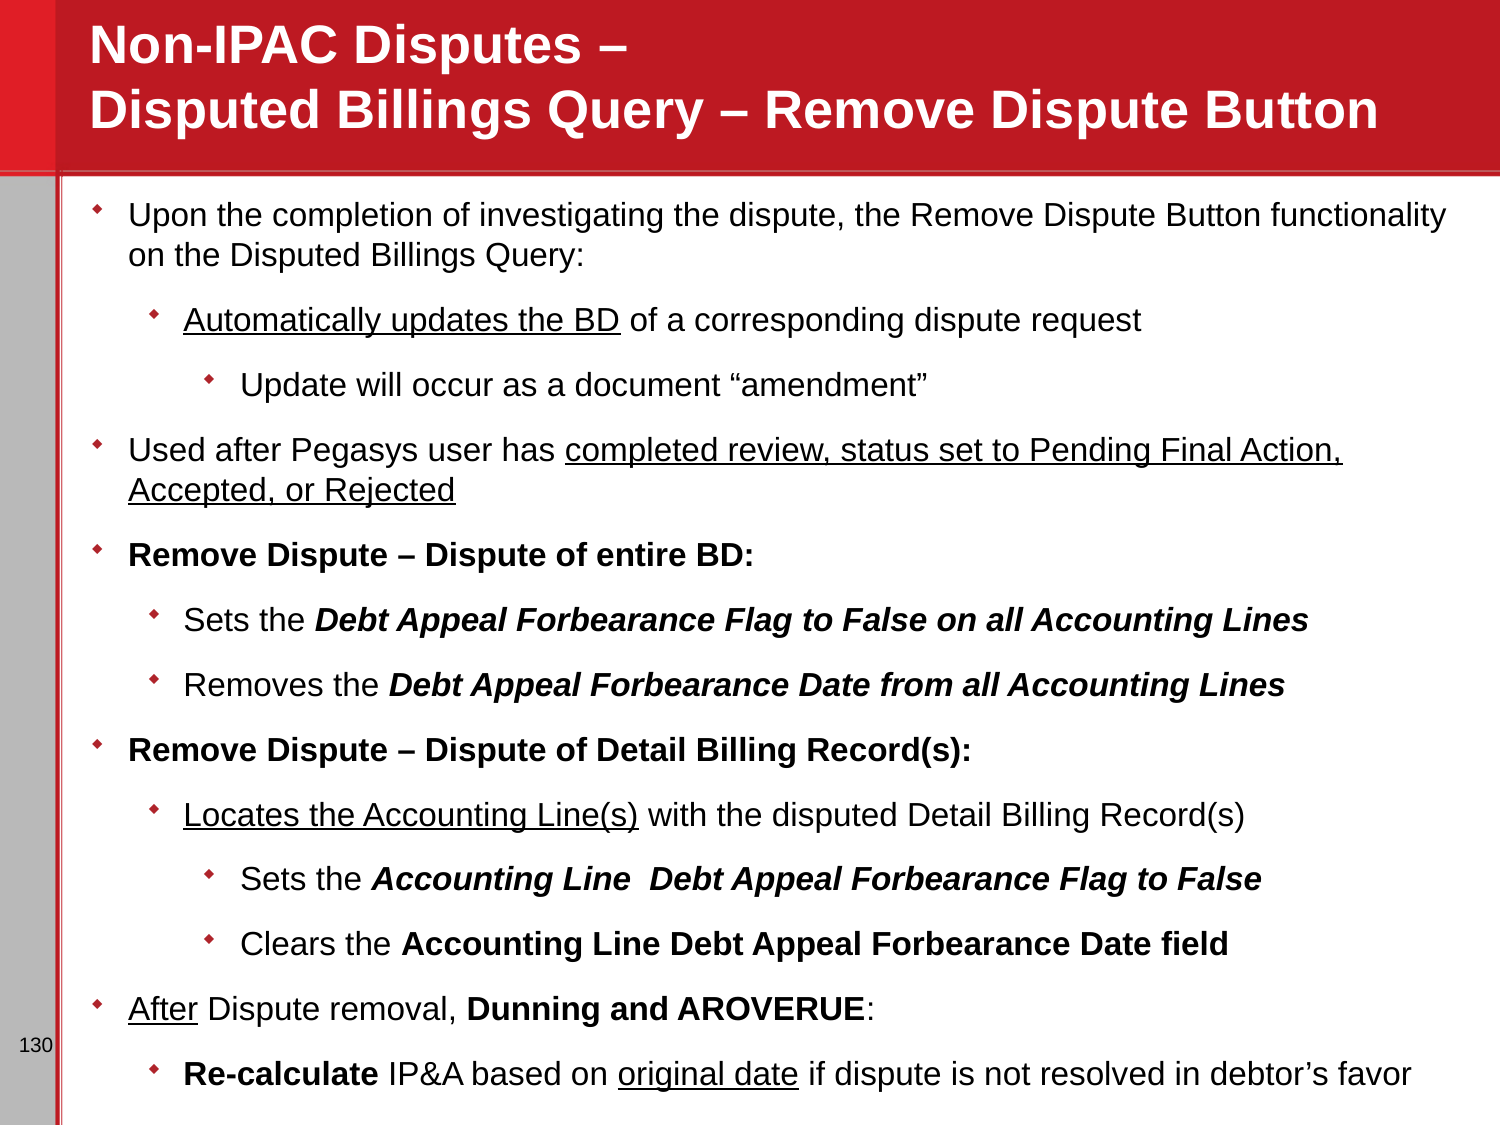

# Non-IPAC Disputes – Disputed Billings Query – Remove Dispute Button
Upon the completion of investigating the dispute, the Remove Dispute Button functionality on the Disputed Billings Query:
Automatically updates the BD of a corresponding dispute request
Update will occur as a document “amendment”
Used after Pegasys user has completed review, status set to Pending Final Action, Accepted, or Rejected
Remove Dispute – Dispute of entire BD:
Sets the Debt Appeal Forbearance Flag to False on all Accounting Lines
Removes the Debt Appeal Forbearance Date from all Accounting Lines
Remove Dispute – Dispute of Detail Billing Record(s):
Locates the Accounting Line(s) with the disputed Detail Billing Record(s)
Sets the Accounting Line  Debt Appeal Forbearance Flag to False
Clears the Accounting Line Debt Appeal Forbearance Date field
After Dispute removal, Dunning and AROVERUE:
Re-calculate IP&A based on original date if dispute is not resolved in debtor’s favor

130